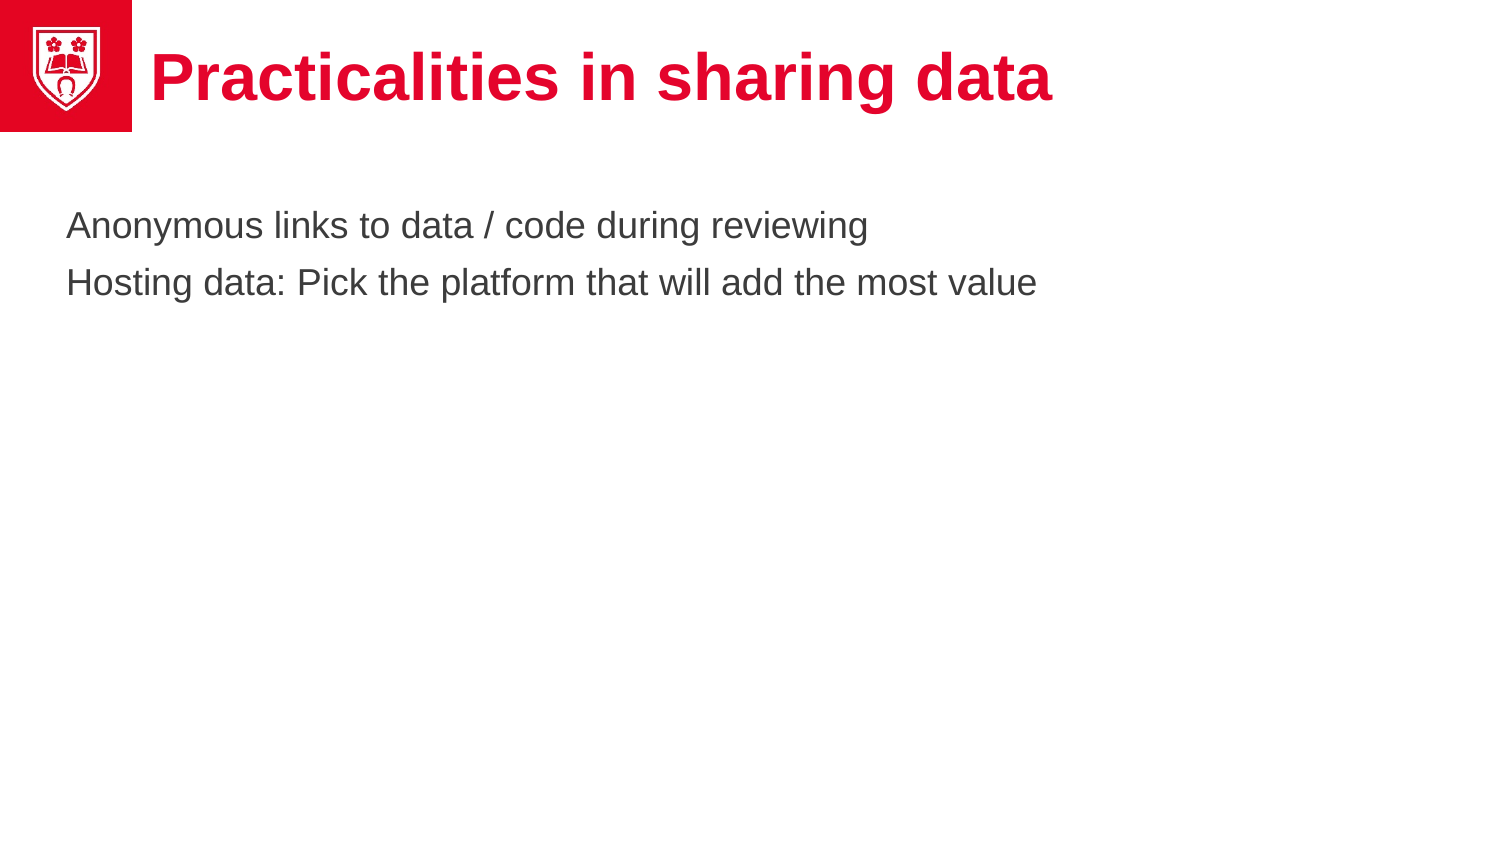

# Practicalities in sharing data
Anonymous links to data / code during reviewing
Hosting data: Pick the platform that will add the most value